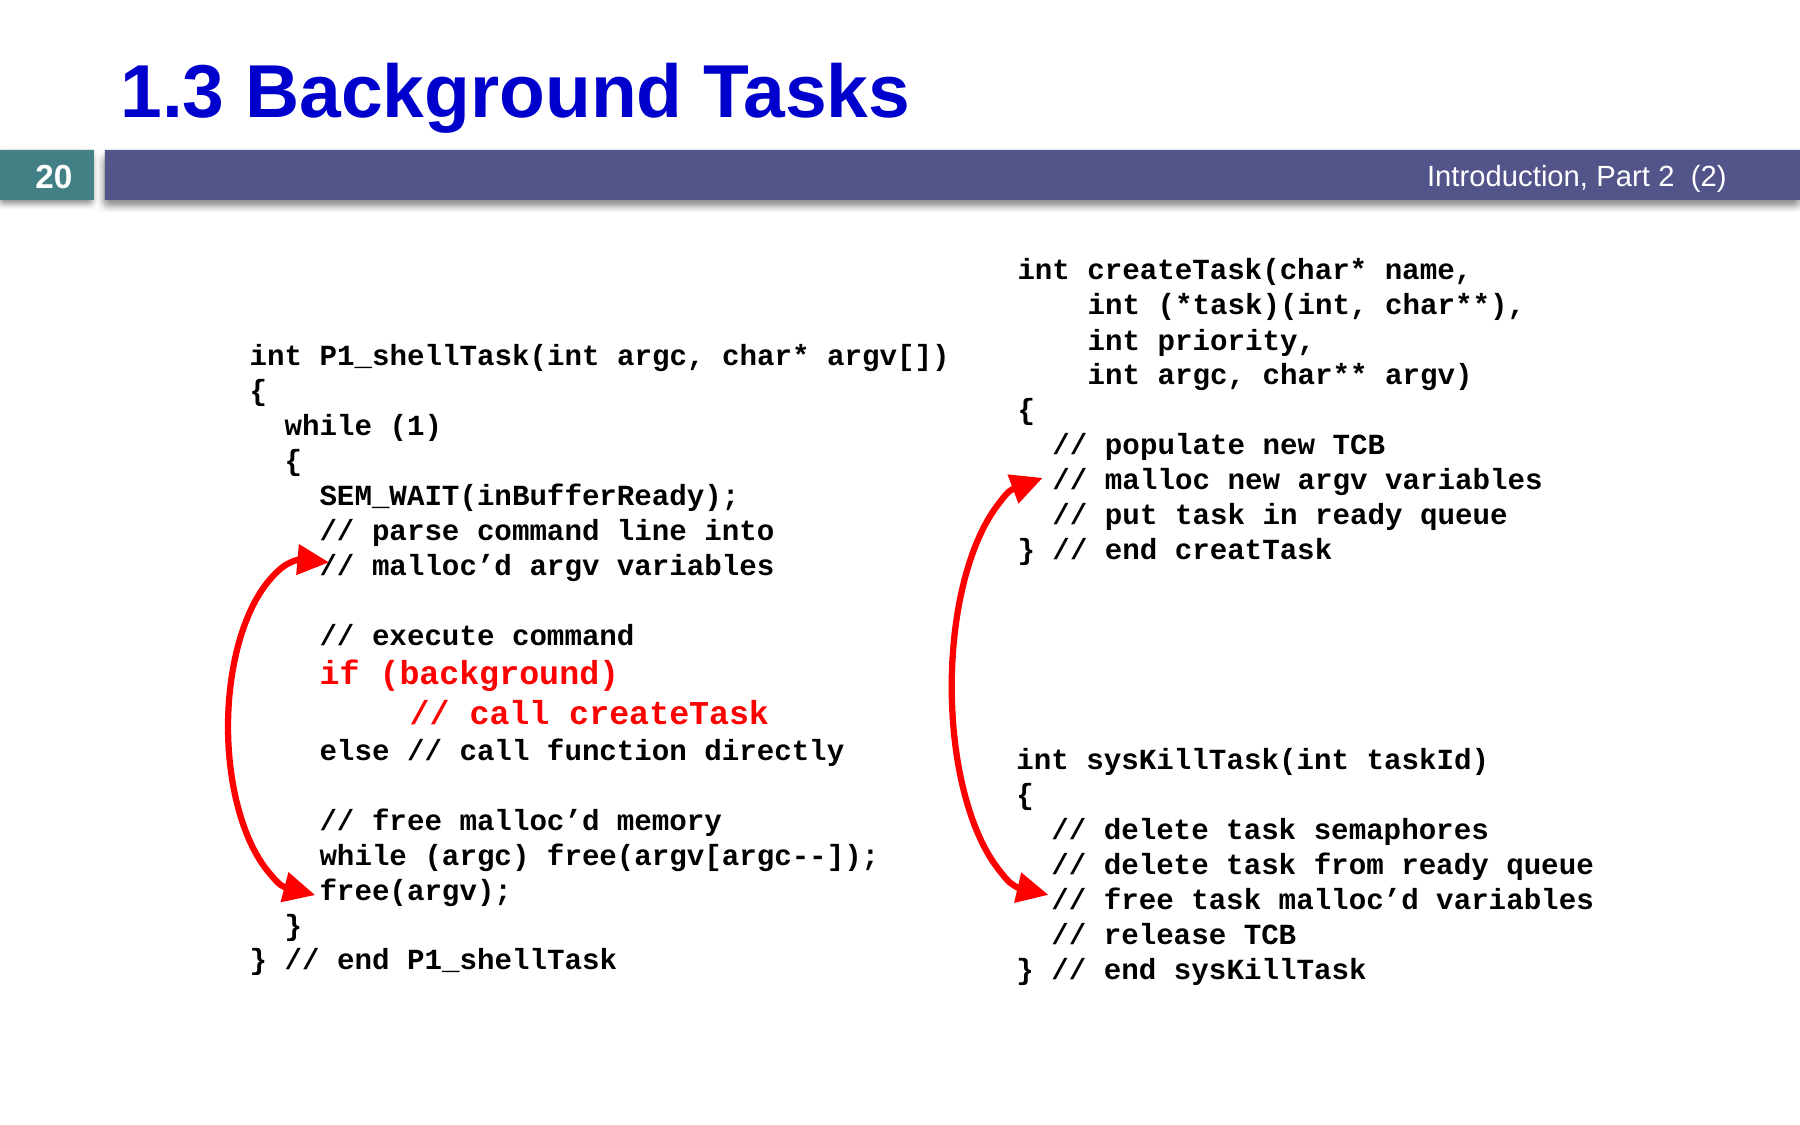

# 1.3 Background Tasks
Introduction, Part 2  (2)
20
int createTask(char* name,
    int (*task)(int, char**),
    int priority,
    int argc, char** argv)
{
  // populate new TCB
  // malloc new argv variables
  // put task in ready queue
} // end creatTask
int P1_shellTask(int argc, char* argv[])
{
  while (1)
  {
    SEM_WAIT(inBufferReady);
    // parse command line into
    // malloc’d argv variables

    // execute command
    if (background)
        // call createTask
    else // call function directly

    // free malloc’d memory
    while (argc) free(argv[argc--]);
    free(argv);
  }
} // end P1_shellTask

int sysKillTask(int taskId)
{
  // delete task semaphores
  // delete task from ready queue
  // free task malloc’d variables
  // release TCB
} // end sysKillTask